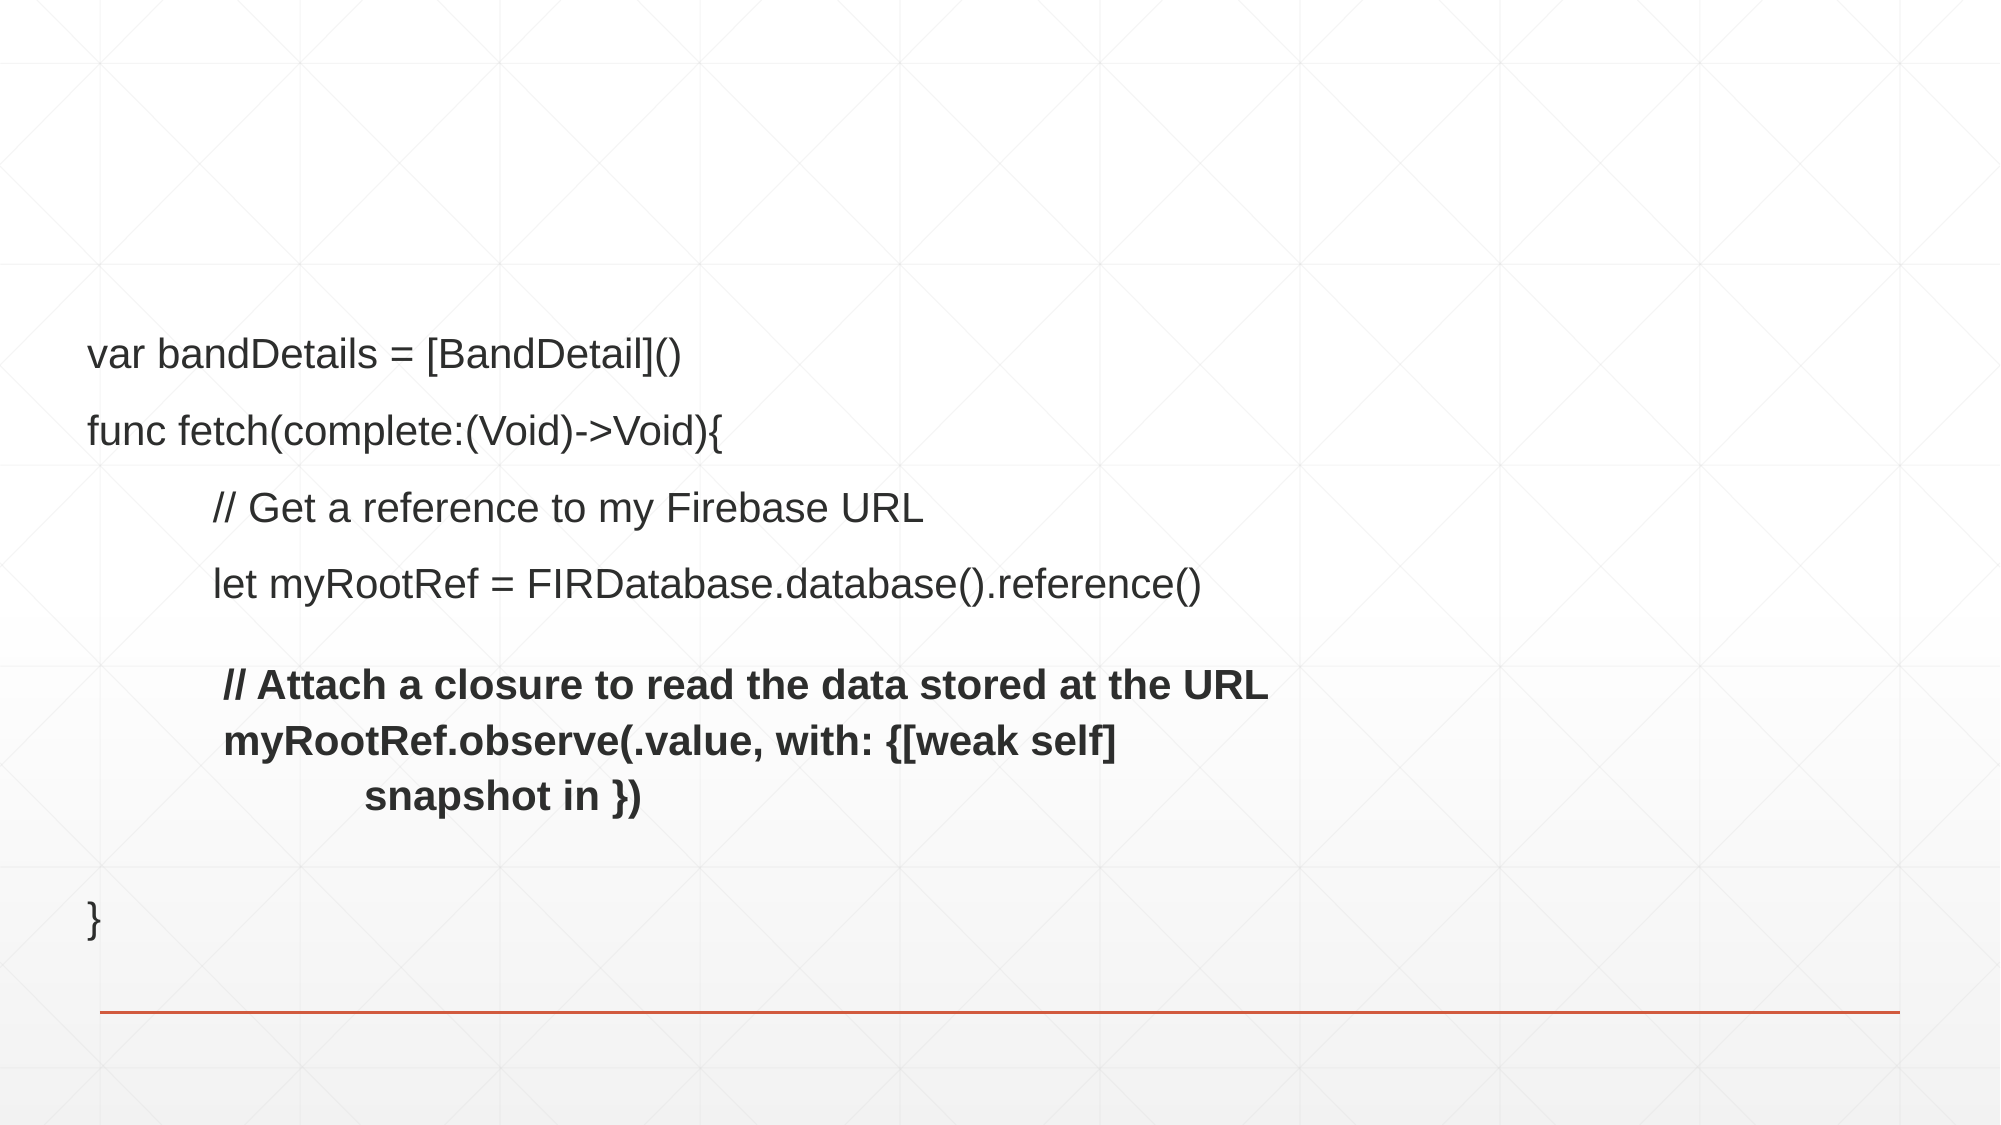

var bandDetails = [BandDetail]()
func fetch(complete:(Void)->Void){
	// Get a reference to my Firebase URL
	let myRootRef = FIRDatabase.database().reference()

// Attach a closure to read the data stored at the URL
myRootRef.observe(.value, with: {[weak self]
            snapshot in })

}